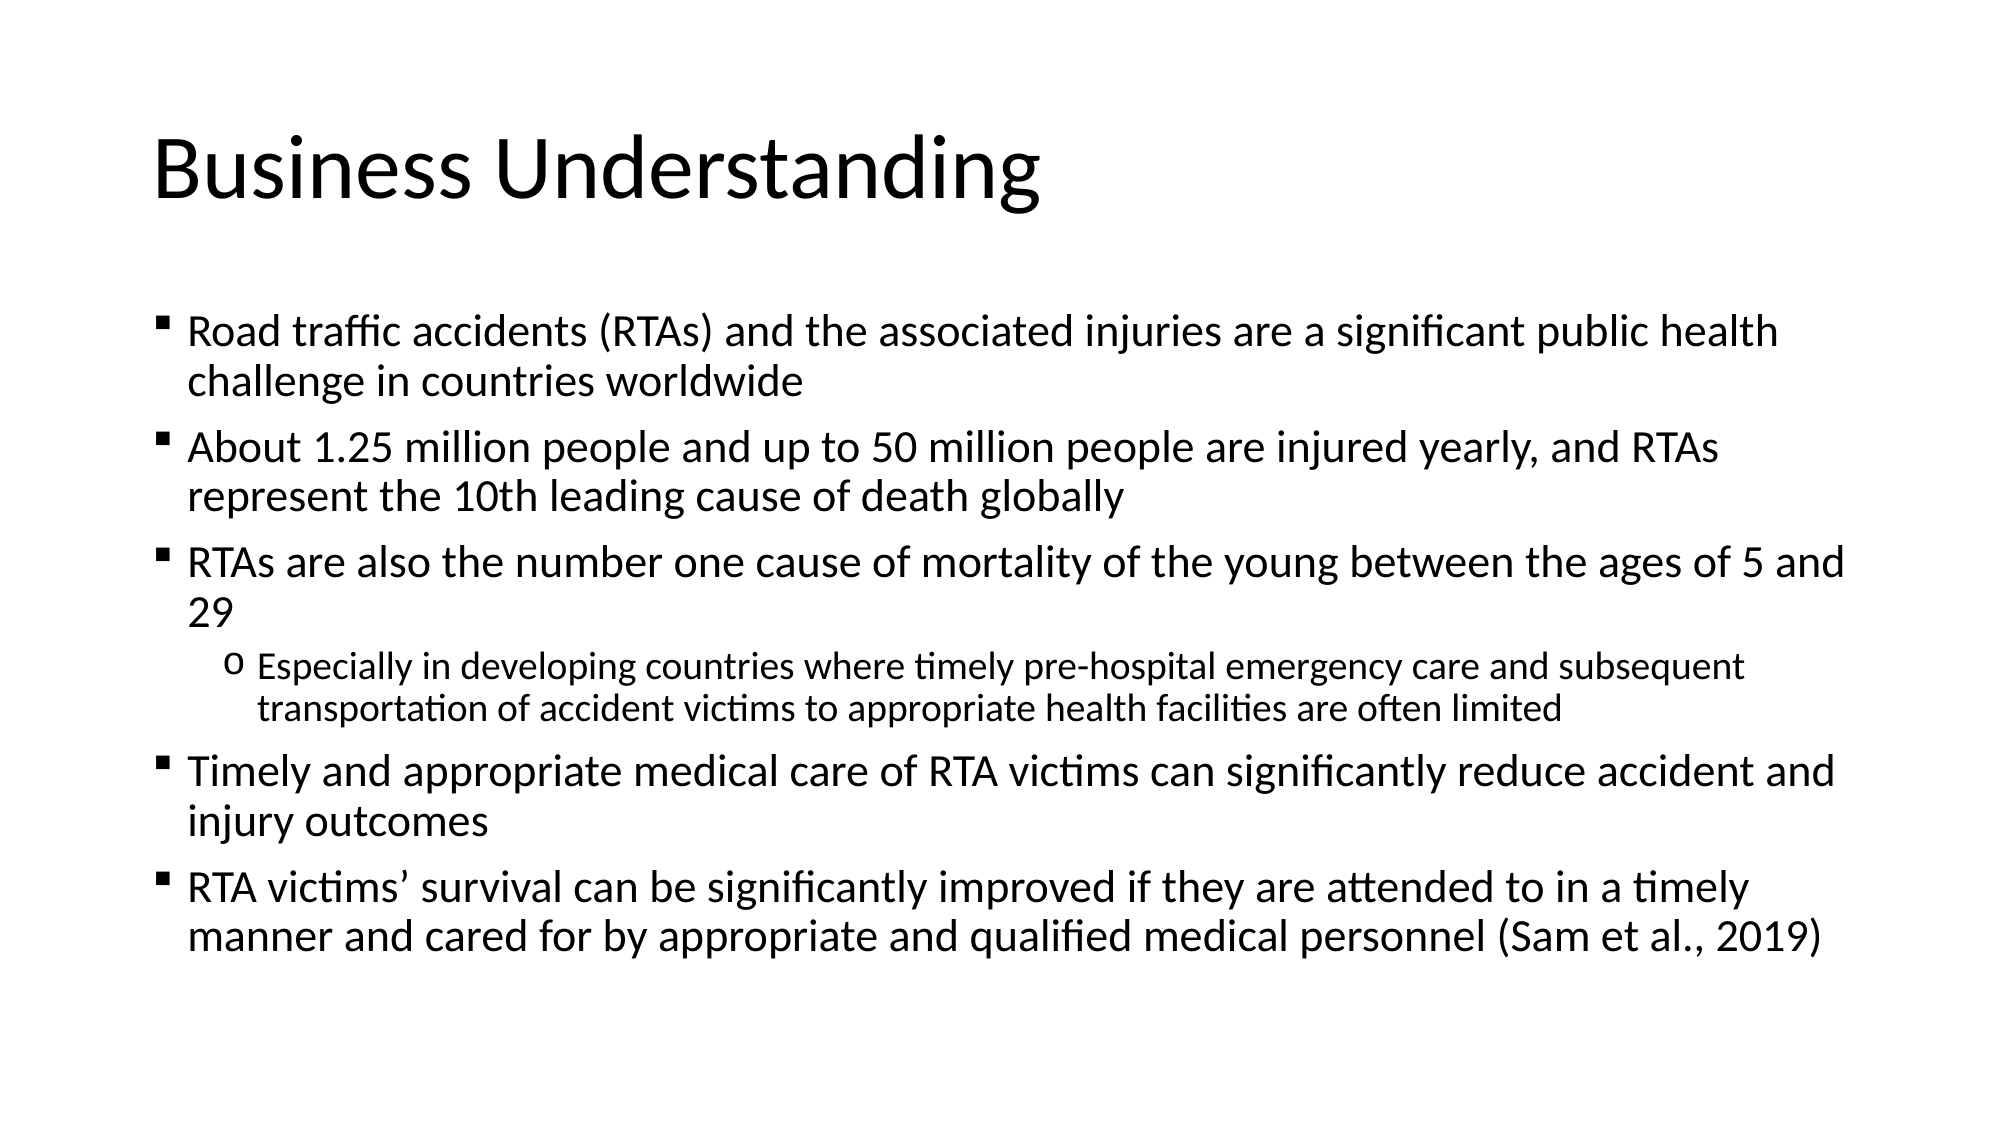

# Business Understanding
Road traffic accidents (RTAs) and the associated injuries are a significant public health challenge in countries worldwide
About 1.25 million people and up to 50 million people are injured yearly, and RTAs represent the 10th leading cause of death globally
RTAs are also the number one cause of mortality of the young between the ages of 5 and 29
Especially in developing countries where timely pre-hospital emergency care and subsequent transportation of accident victims to appropriate health facilities are often limited
Timely and appropriate medical care of RTA victims can significantly reduce accident and injury outcomes
RTA victims’ survival can be significantly improved if they are attended to in a timely manner and cared for by appropriate and qualified medical personnel (Sam et al., 2019)